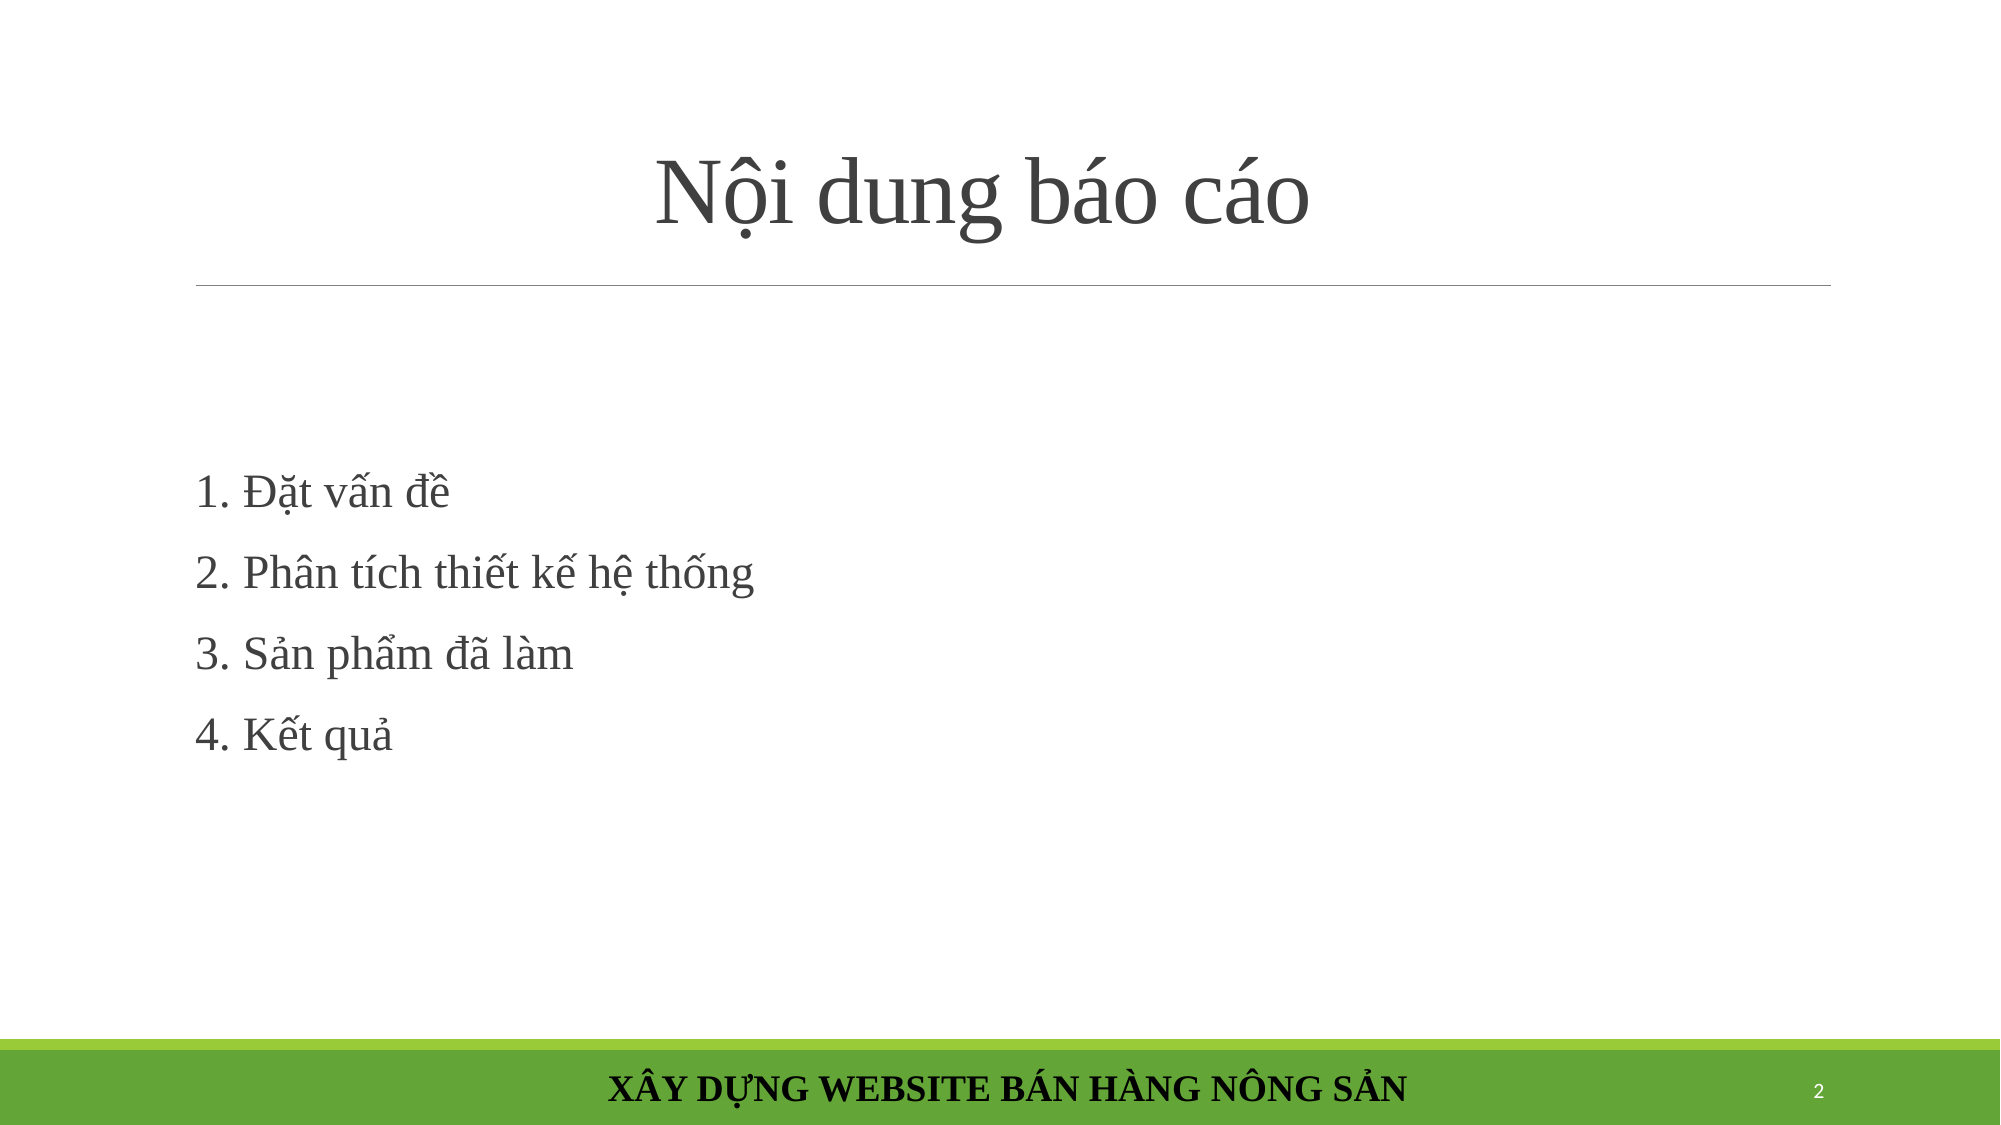

# Nội dung báo cáo
1. Đặt vấn đề
2. Phân tích thiết kế hệ thống
3. Sản phẩm đã làm
4. Kết quả
XÂY DỰNG WEBSITE BÁN HÀNG NÔNG SẢN

2